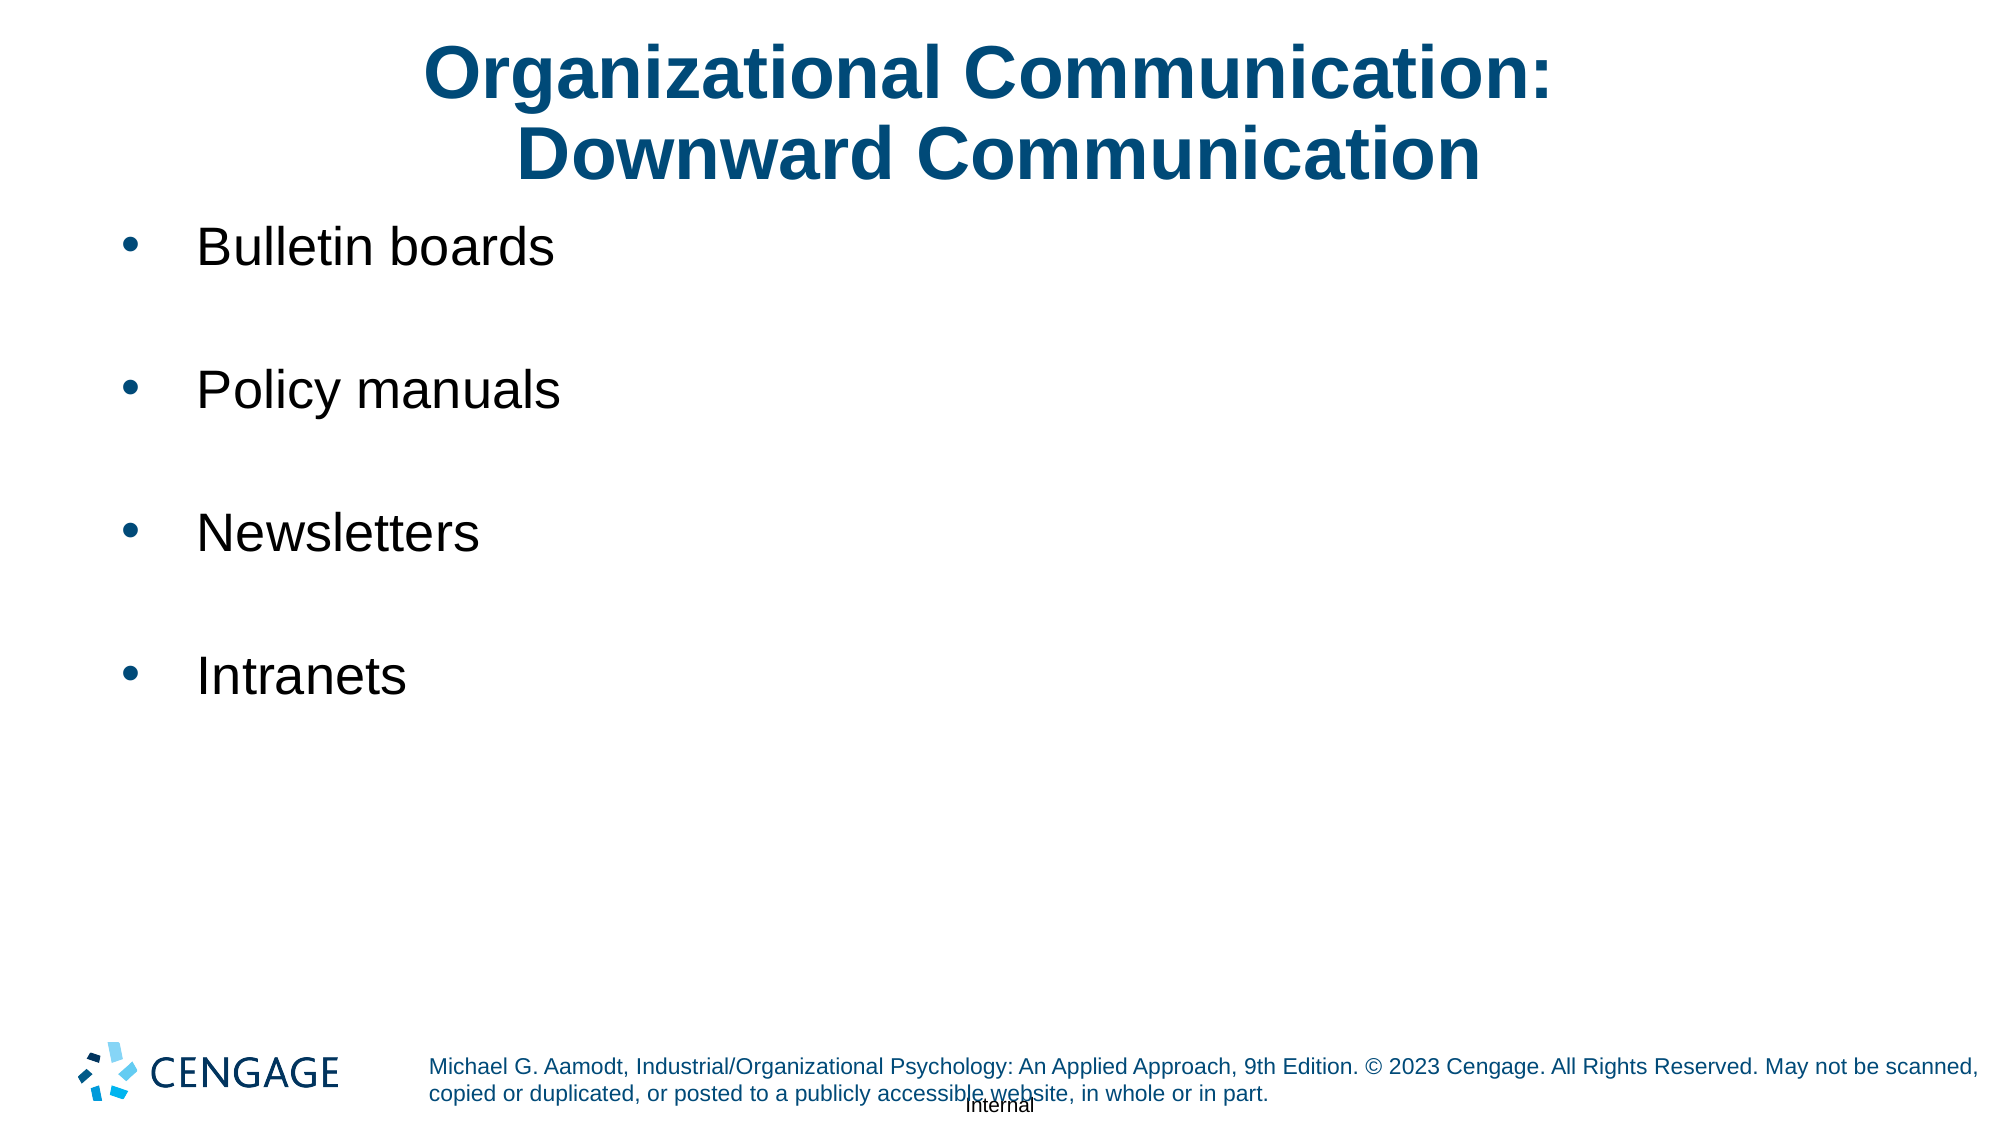

# Organizational Communication: Downward Communication
Bulletin boards
Policy manuals
Newsletters
Intranets